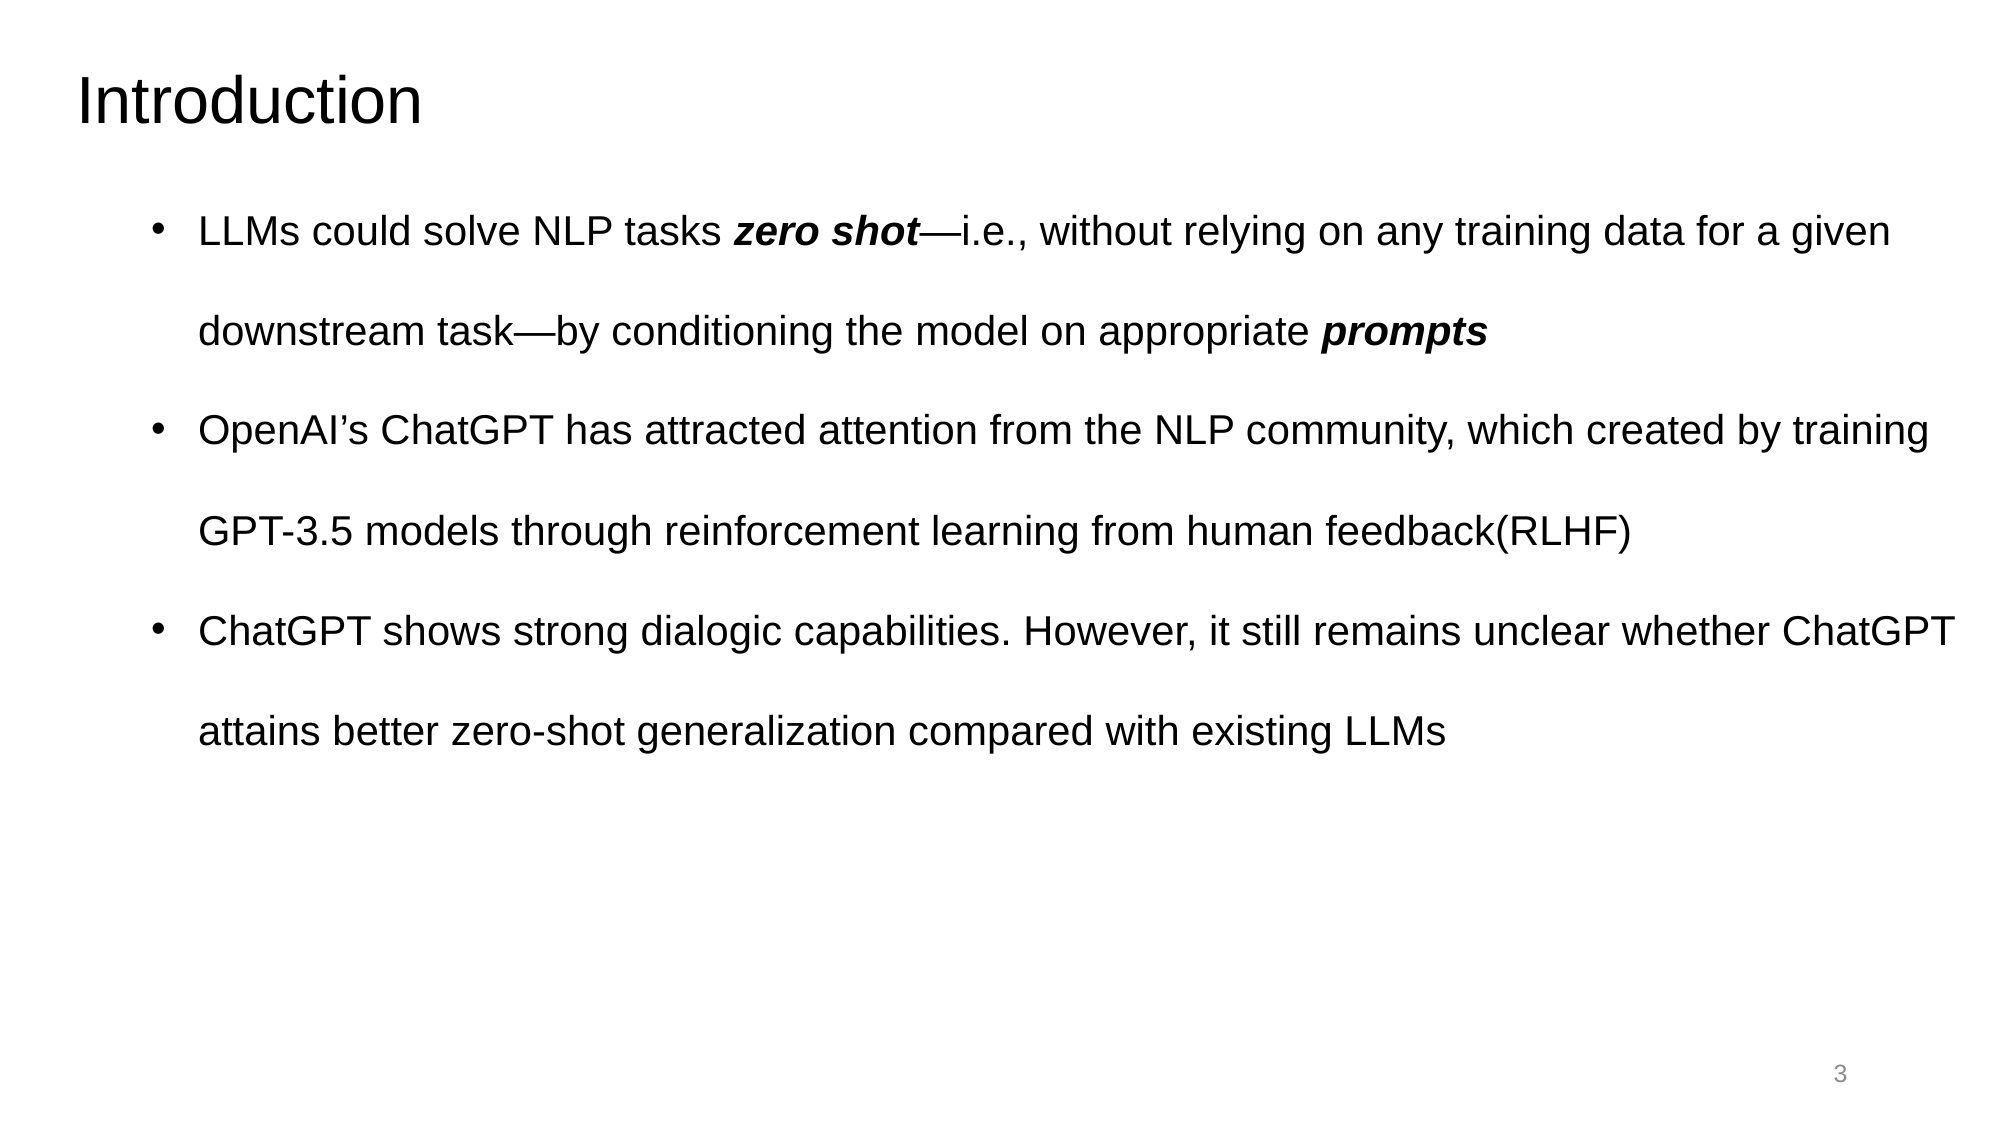

Introduction
LLMs could solve NLP tasks zero shot—i.e., without relying on any training data for a given downstream task—by conditioning the model on appropriate prompts
OpenAI’s ChatGPT has attracted attention from the NLP community, which created by training GPT-3.5 models through reinforcement learning from human feedback(RLHF)
ChatGPT shows strong dialogic capabilities. However, it still remains unclear whether ChatGPT attains better zero-shot generalization compared with existing LLMs
3